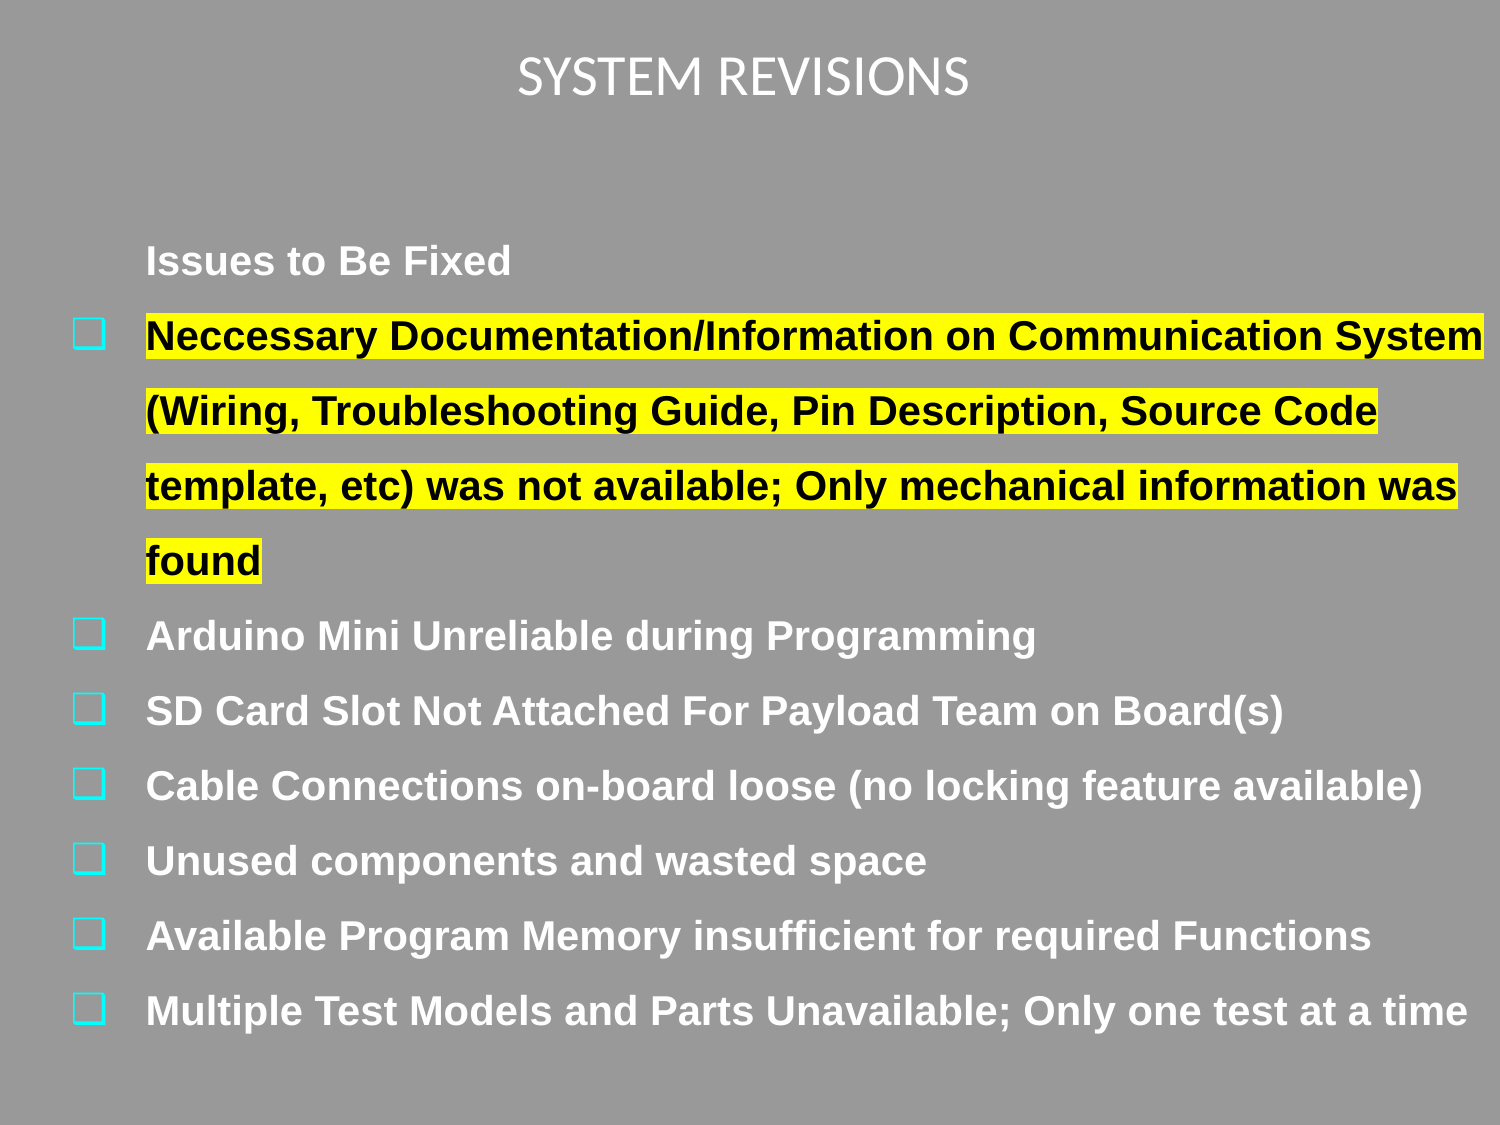

SYSTEM REVISIONS
Issues to Be Fixed
Neccessary Documentation/Information on Communication System (Wiring, Troubleshooting Guide, Pin Description, Source Code template, etc) was not available; Only mechanical information was found
Arduino Mini Unreliable during Programming
SD Card Slot Not Attached For Payload Team on Board(s)
Cable Connections on-board loose (no locking feature available)
Unused components and wasted space
Available Program Memory insufficient for required Functions
Multiple Test Models and Parts Unavailable; Only one test at a time